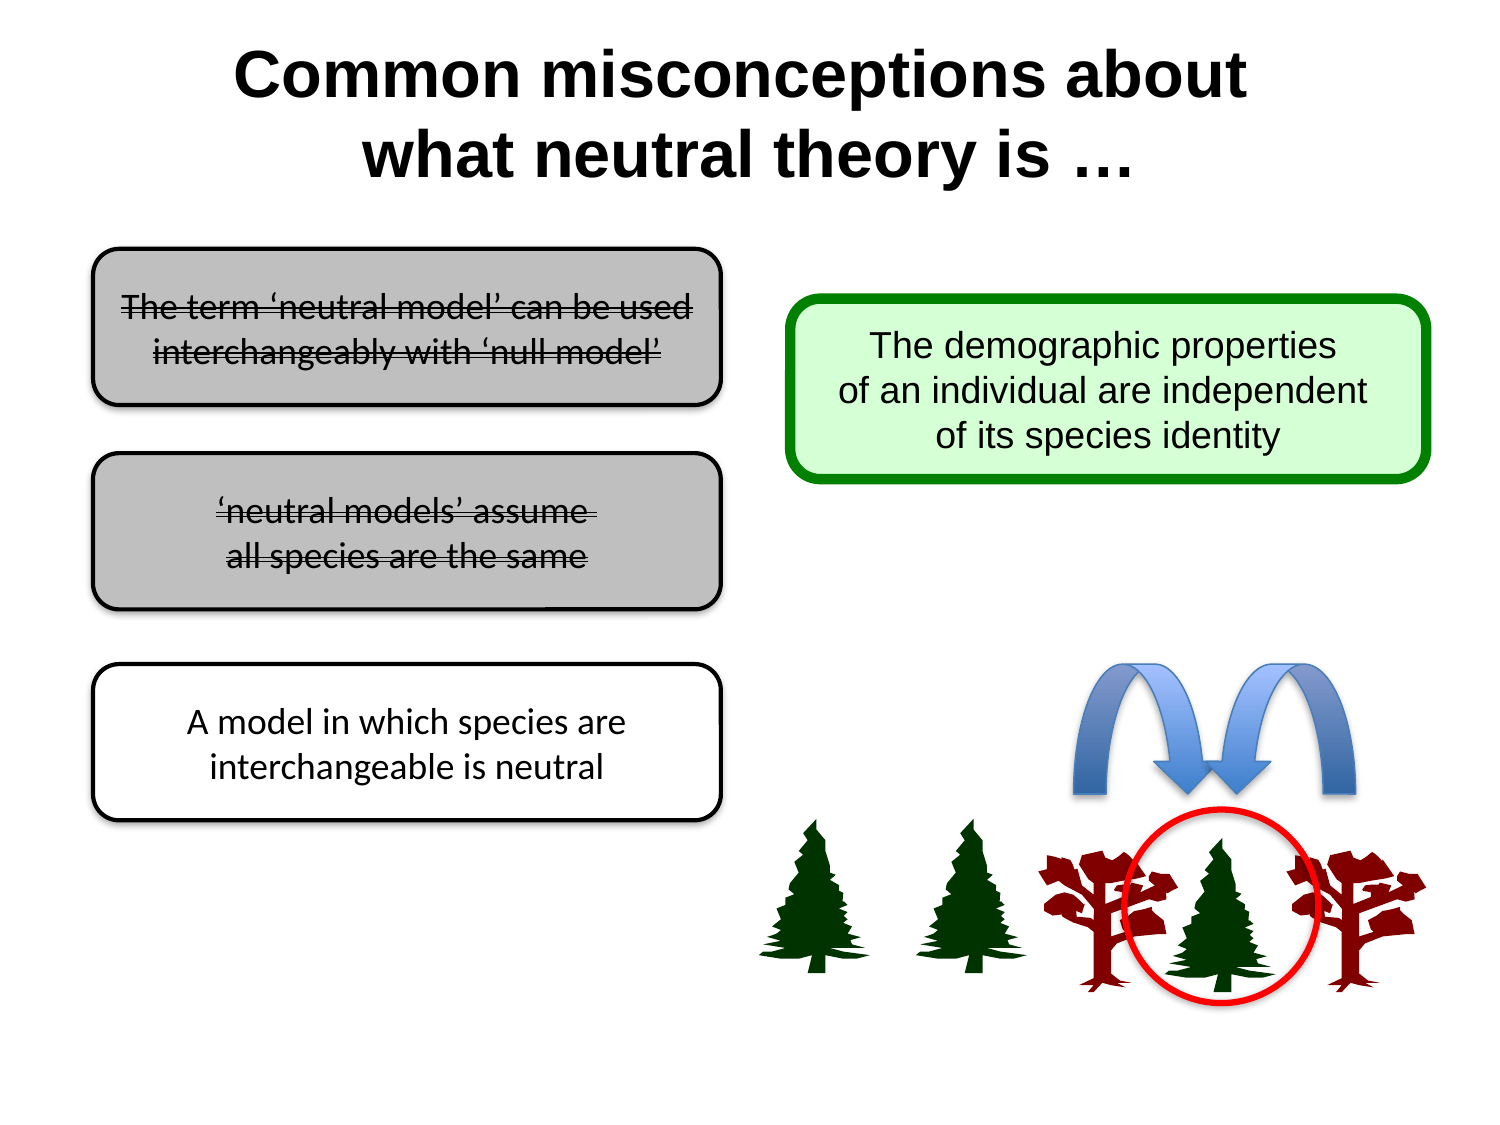

Common misconceptions about
what neutral theory is …

The term ‘neutral model’ can be used interchangeably with ‘null model’
The demographic properties
of an individual are independent
of its species identity
‘neutral models’ assume
all species are the same
A model in which species are interchangeable is neutral